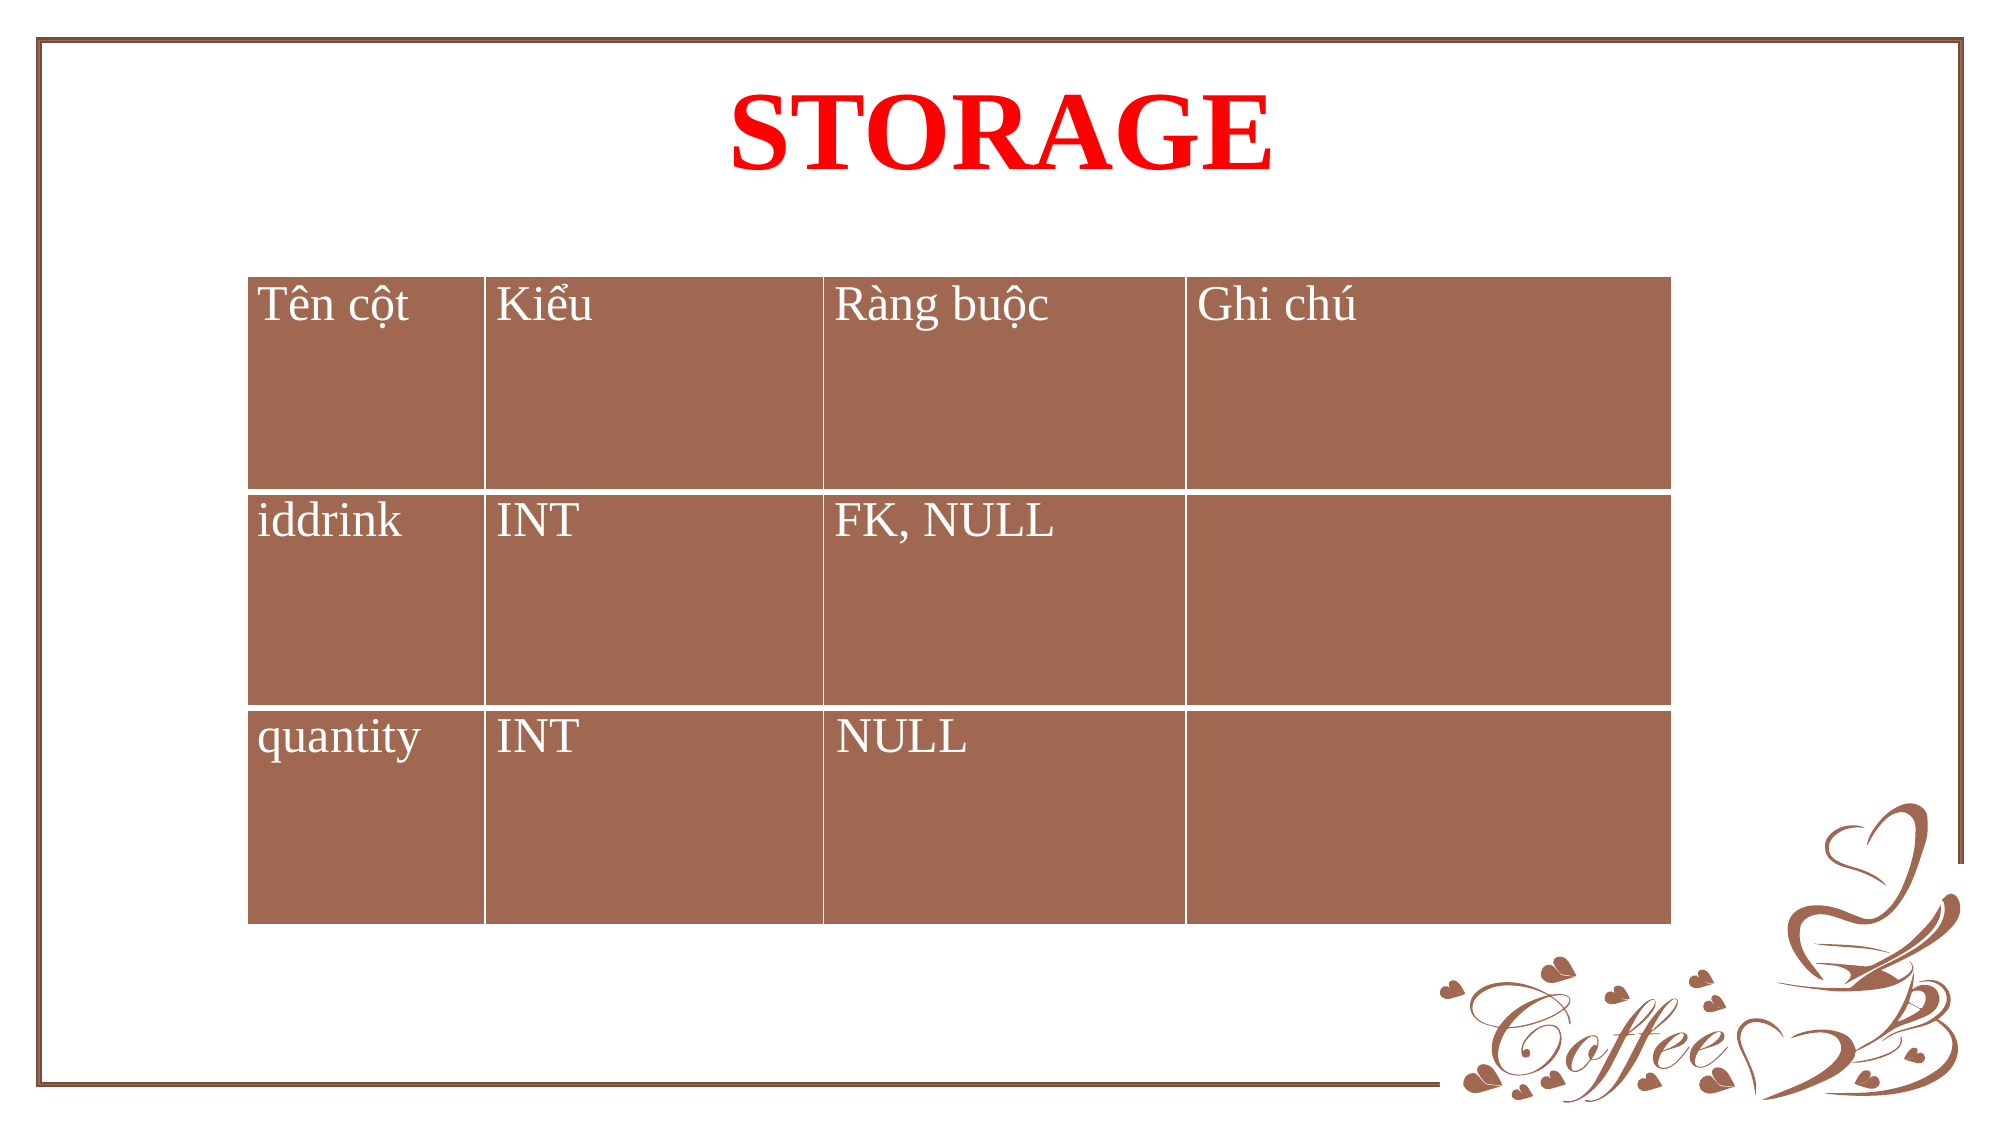

STORAGE
| Tên cột | Kiểu | Ràng buộc | Ghi chú |
| --- | --- | --- | --- |
| iddrink | INT | FK, NULL |  |
| quantity | INT | NULL |  |